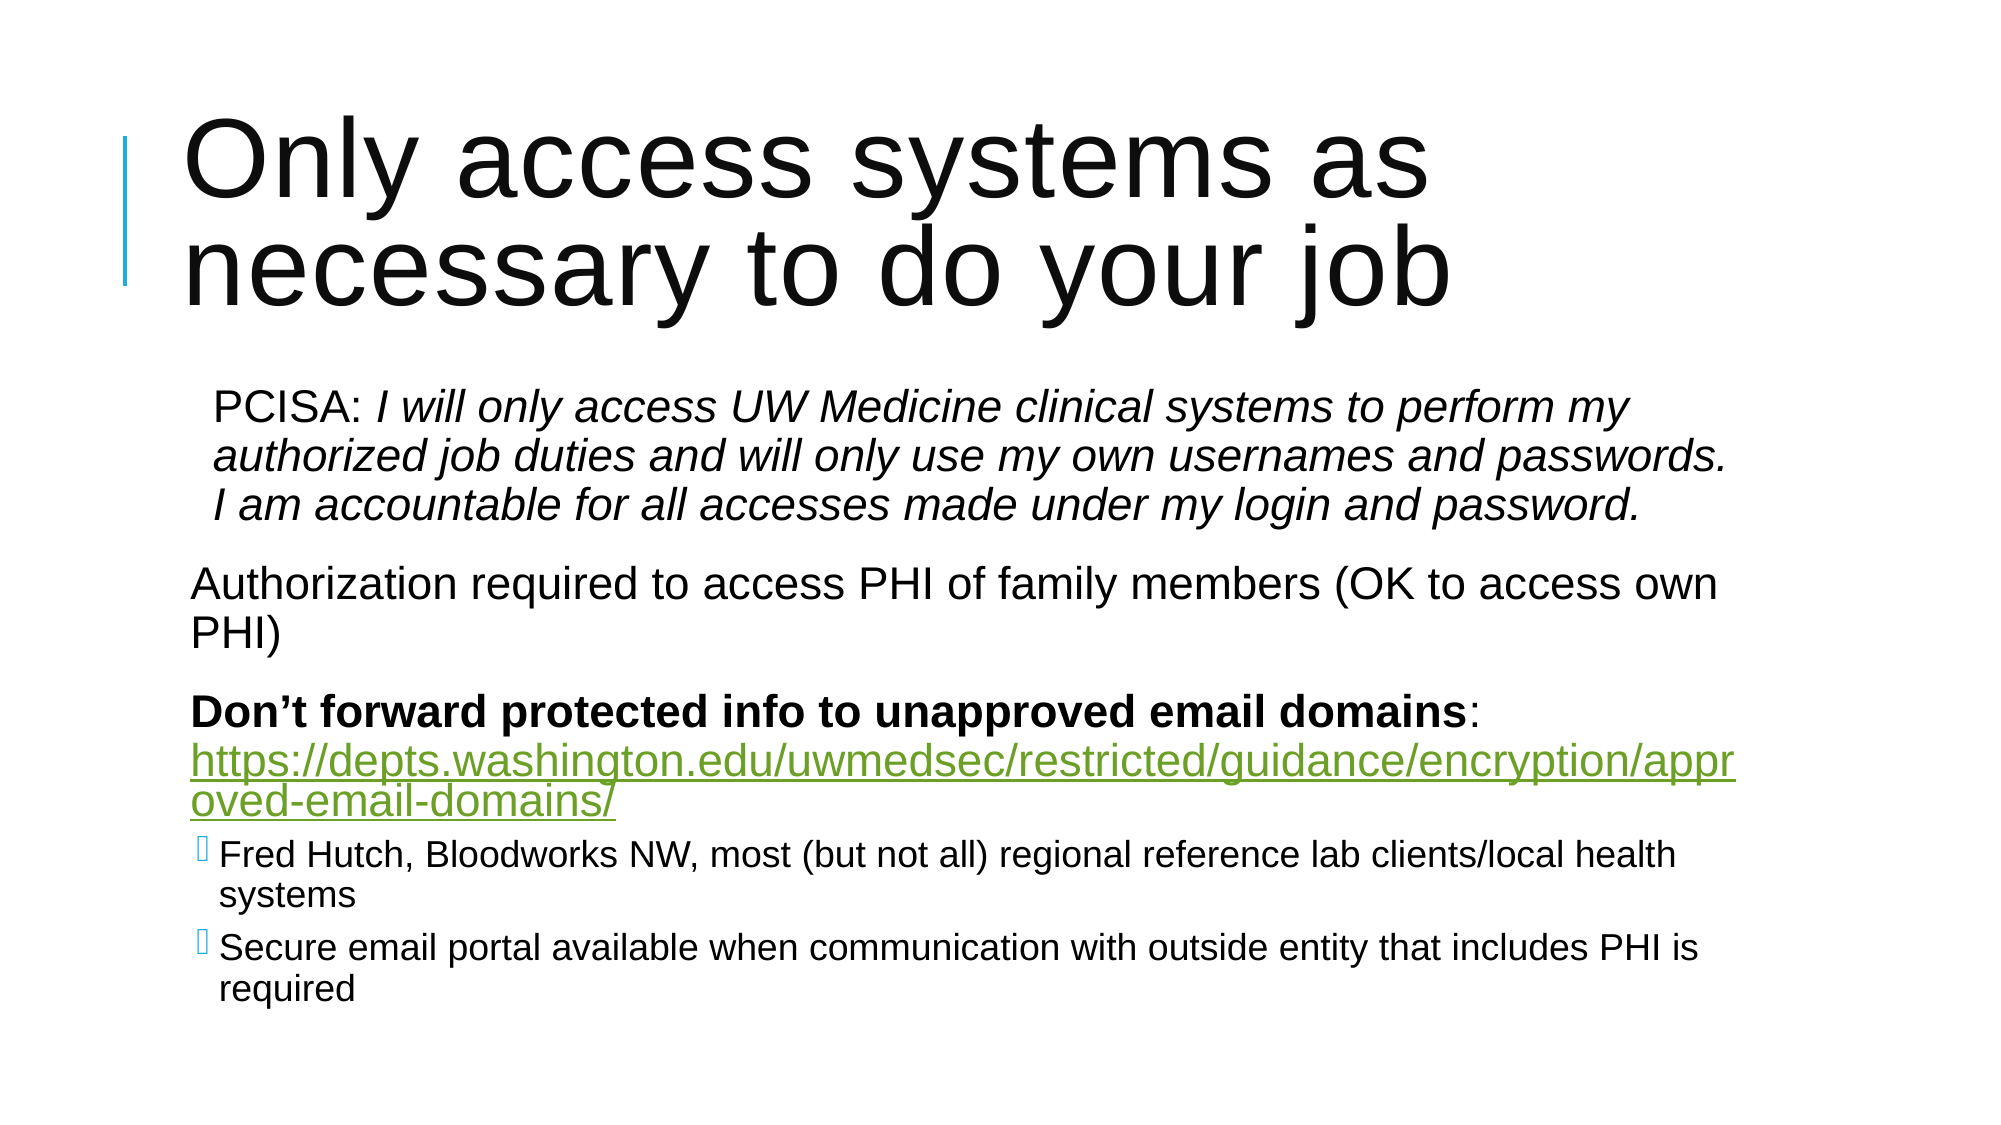

# Only access systems as necessary to do your job
PCISA: I will only access UW Medicine clinical systems to perform my authorized job duties and will only use my own usernames and passwords. I am accountable for all accesses made under my login and password.
Authorization required to access PHI of family members (OK to access own PHI)
Don’t forward protected info to unapproved email domains: https://depts.washington.edu/uwmedsec/restricted/guidance/encryption/approved-email-domains/
Fred Hutch, Bloodworks NW, most (but not all) regional reference lab clients/local health systems
Secure email portal available when communication with outside entity that includes PHI is required